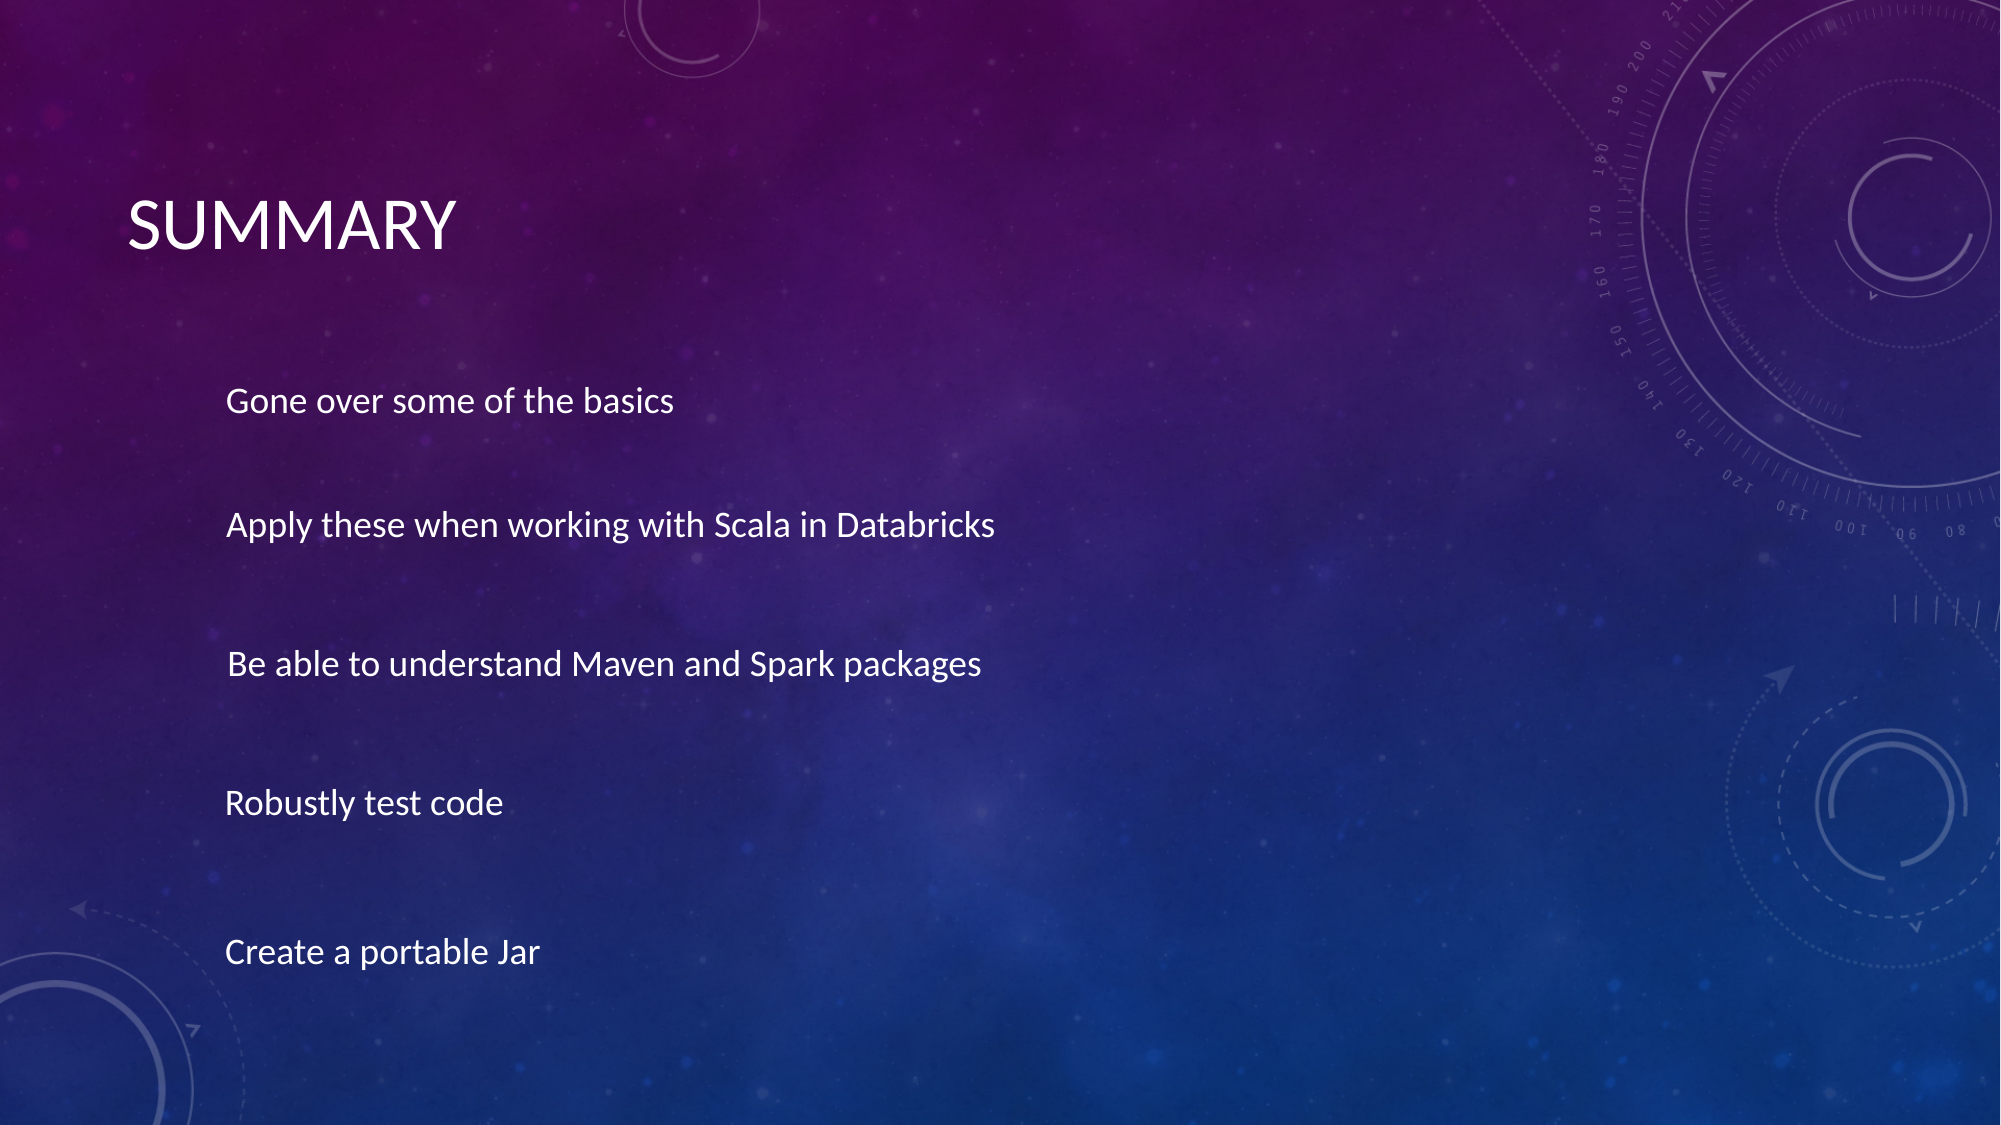

# Summary

Gone over some of the basics
Apply these when working with Scala in Databricks
Be able to understand Maven and Spark packages
Robustly test code
Create a portable Jar